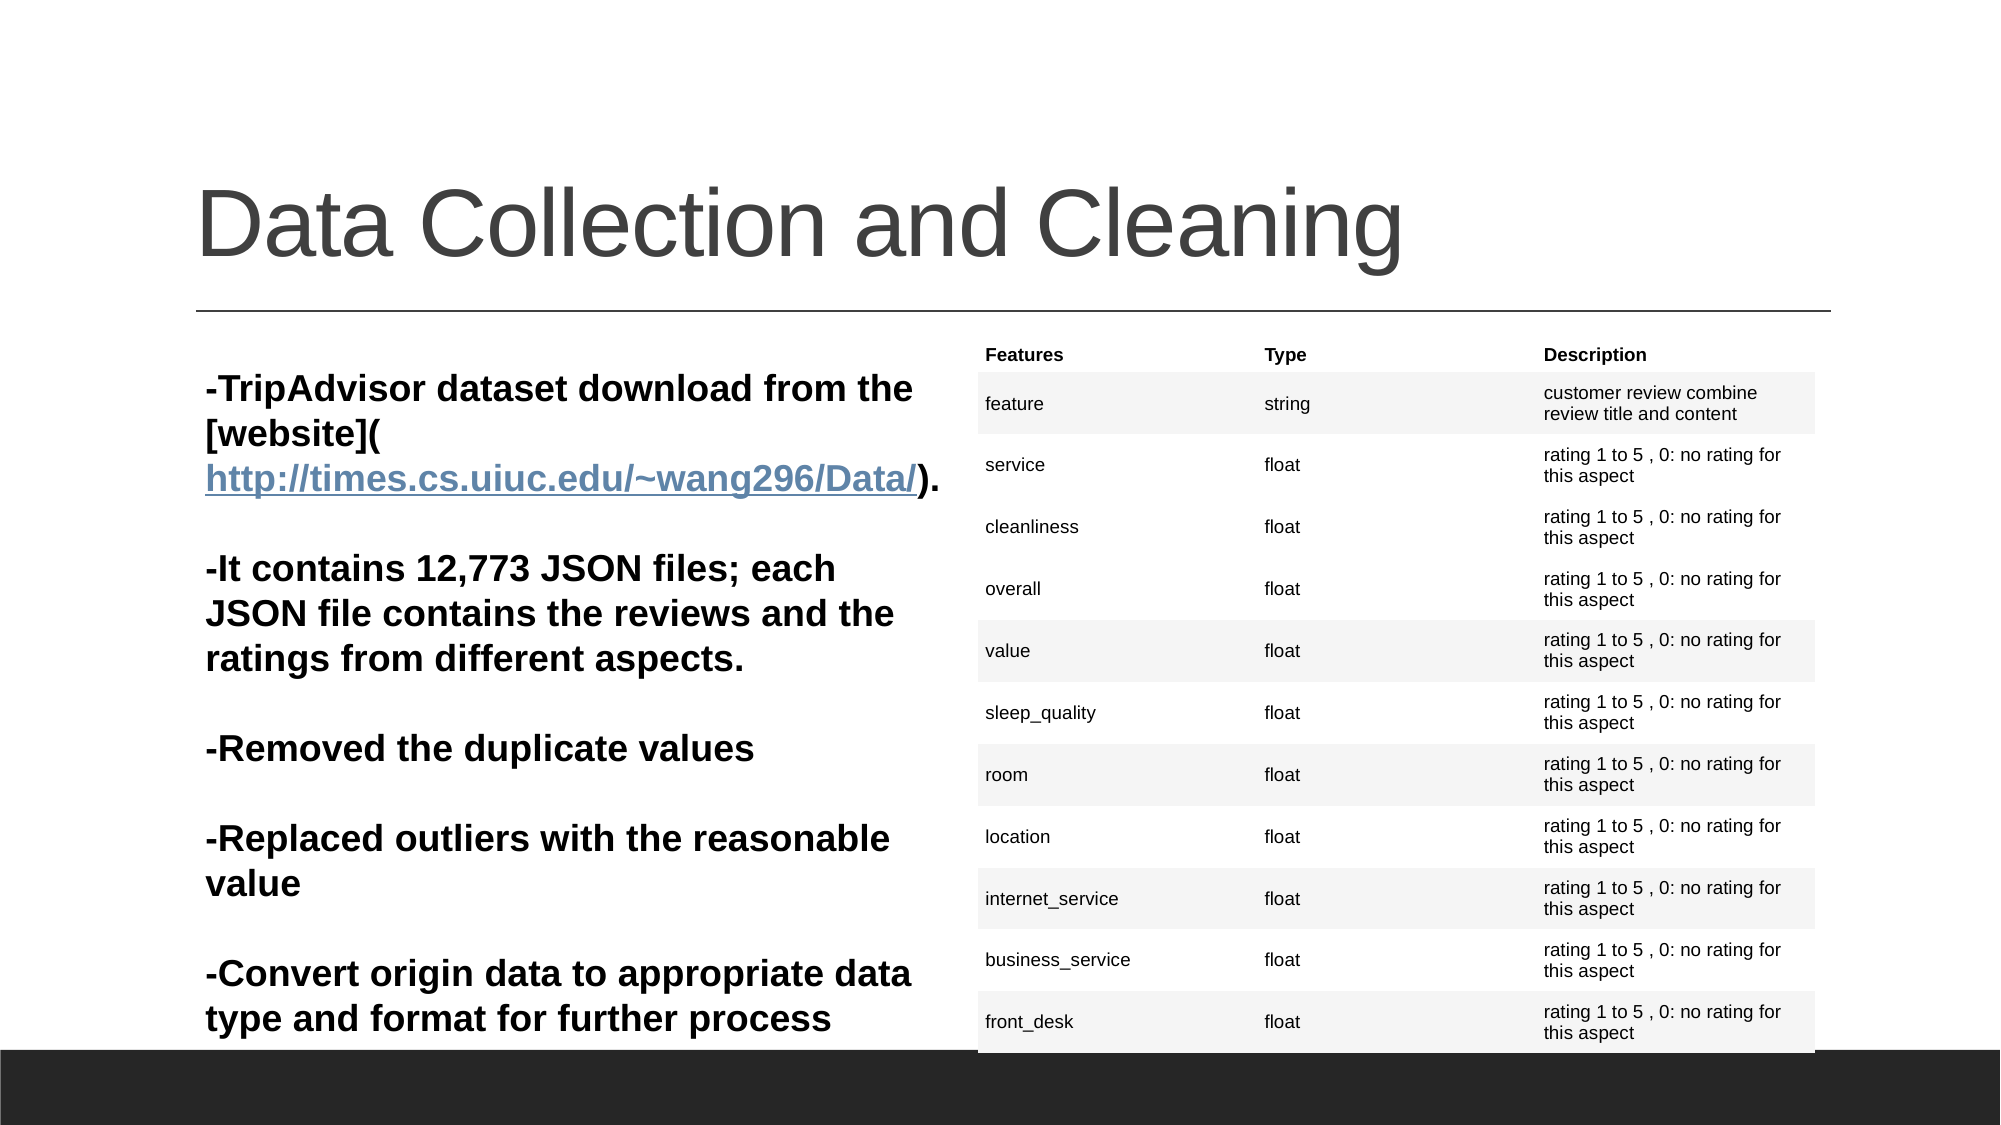

# Data Collection and Cleaning
| Features | Type | Description |
| --- | --- | --- |
| feature | string | customer review combine review title and content |
| service | float | rating 1 to 5 , 0: no rating for this aspect |
| cleanliness | float | rating 1 to 5 , 0: no rating for this aspect |
| overall | float | rating 1 to 5 , 0: no rating for this aspect |
| value | float | rating 1 to 5 , 0: no rating for this aspect |
| sleep\_quality | float | rating 1 to 5 , 0: no rating for this aspect |
| room | float | rating 1 to 5 , 0: no rating for this aspect |
| location | float | rating 1 to 5 , 0: no rating for this aspect |
| internet\_service | float | rating 1 to 5 , 0: no rating for this aspect |
| business\_service | float | rating 1 to 5 , 0: no rating for this aspect |
| front\_desk | float | rating 1 to 5 , 0: no rating for this aspect |
-TripAdvisor dataset download from the [website](http://times.cs.uiuc.edu/~wang296/Data/).

-It contains 12,773 JSON files; each JSON file contains the reviews and the ratings from different aspects.

-Removed the duplicate values

-Replaced outliers with the reasonable value

-Convert origin data to appropriate data type and format for further process